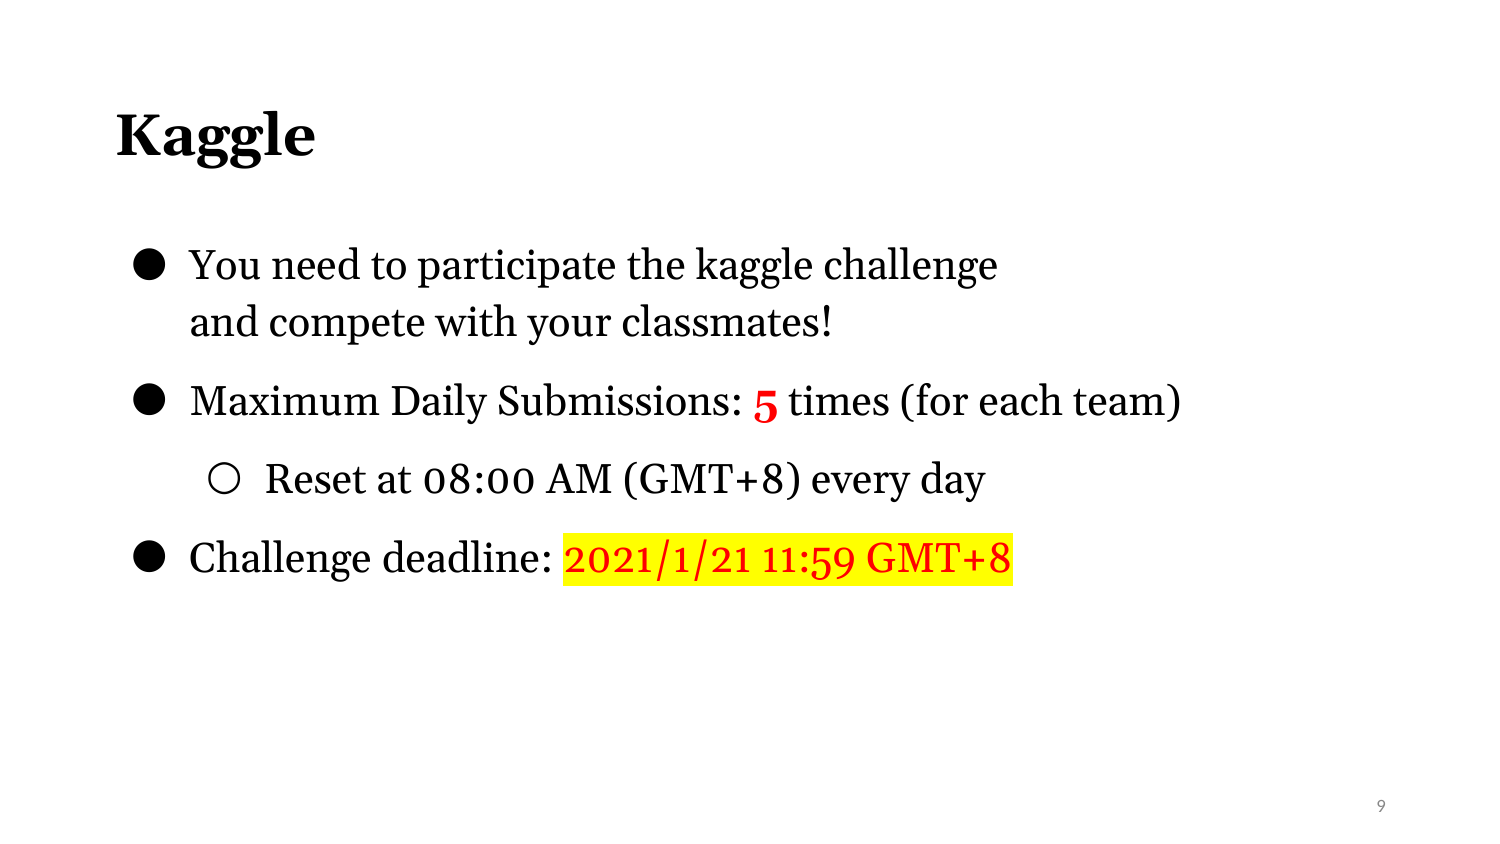

# Kaggle
You need to participate the kaggle challenge
and compete with your classmates!
Maximum Daily Submissions: 5 times (for each team)
Reset at 08:00 AM (GMT+8) every day
Challenge deadline: 2021/1/21 11:59 GMT+8
9